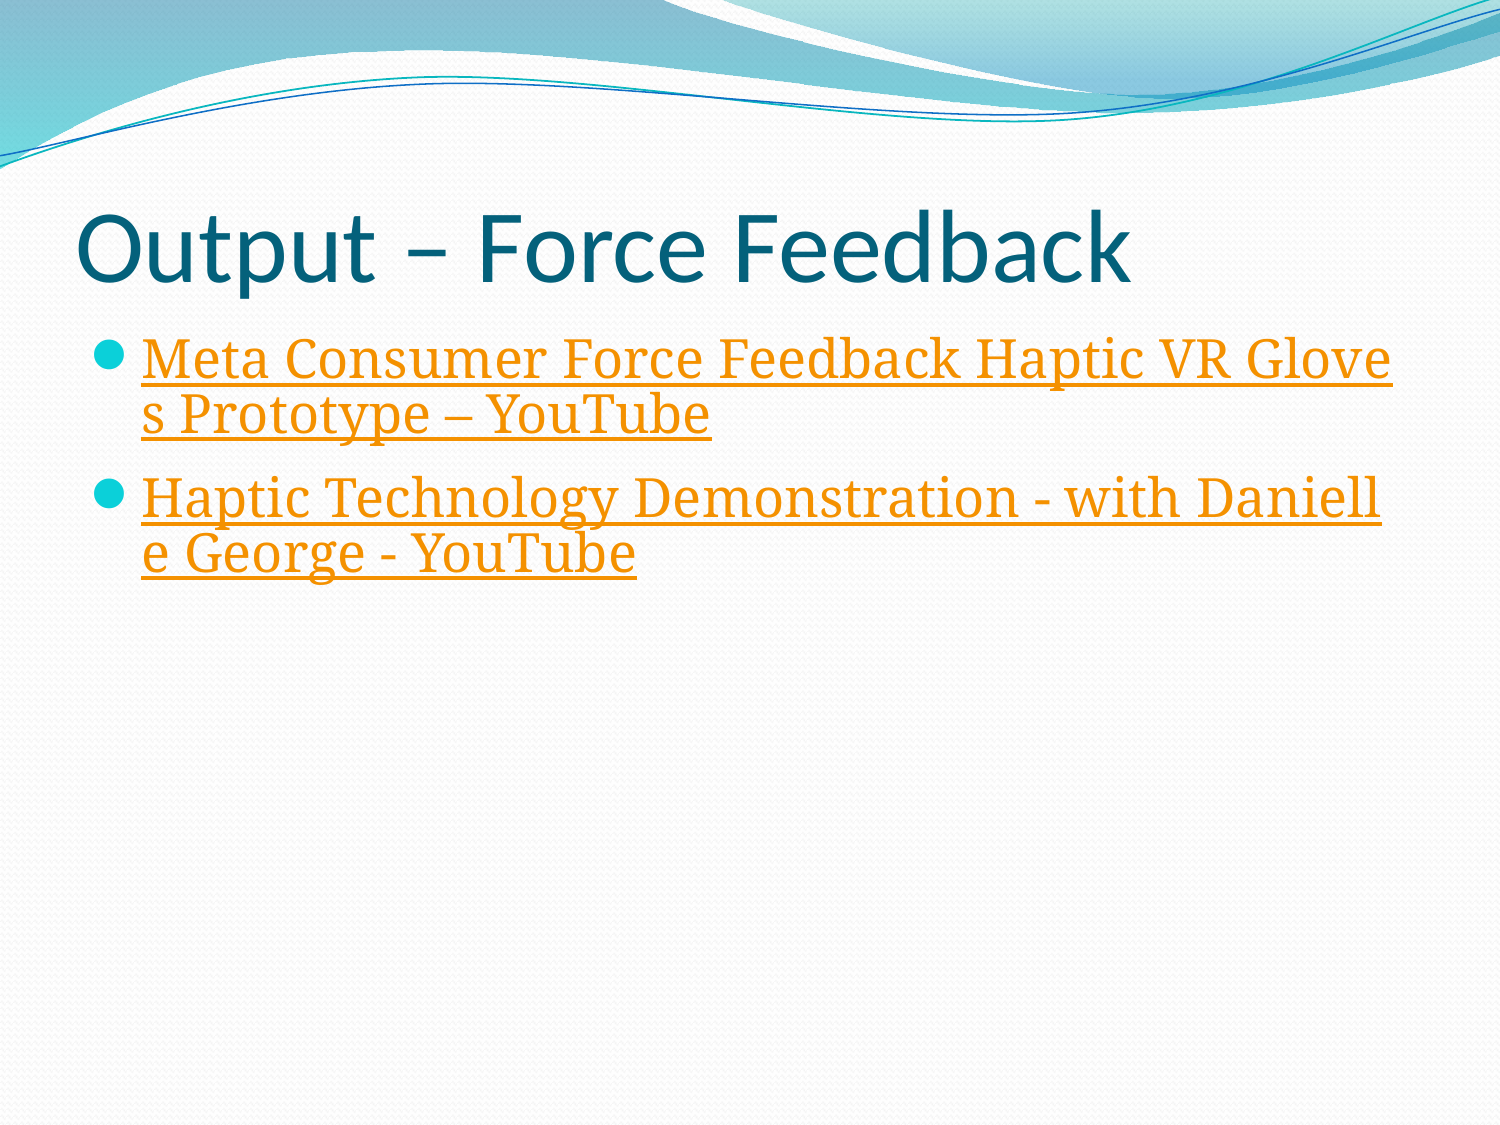

# Output – Force Feedback
Meta Consumer Force Feedback Haptic VR Gloves Prototype – YouTube
Haptic Technology Demonstration - with Danielle George - YouTube